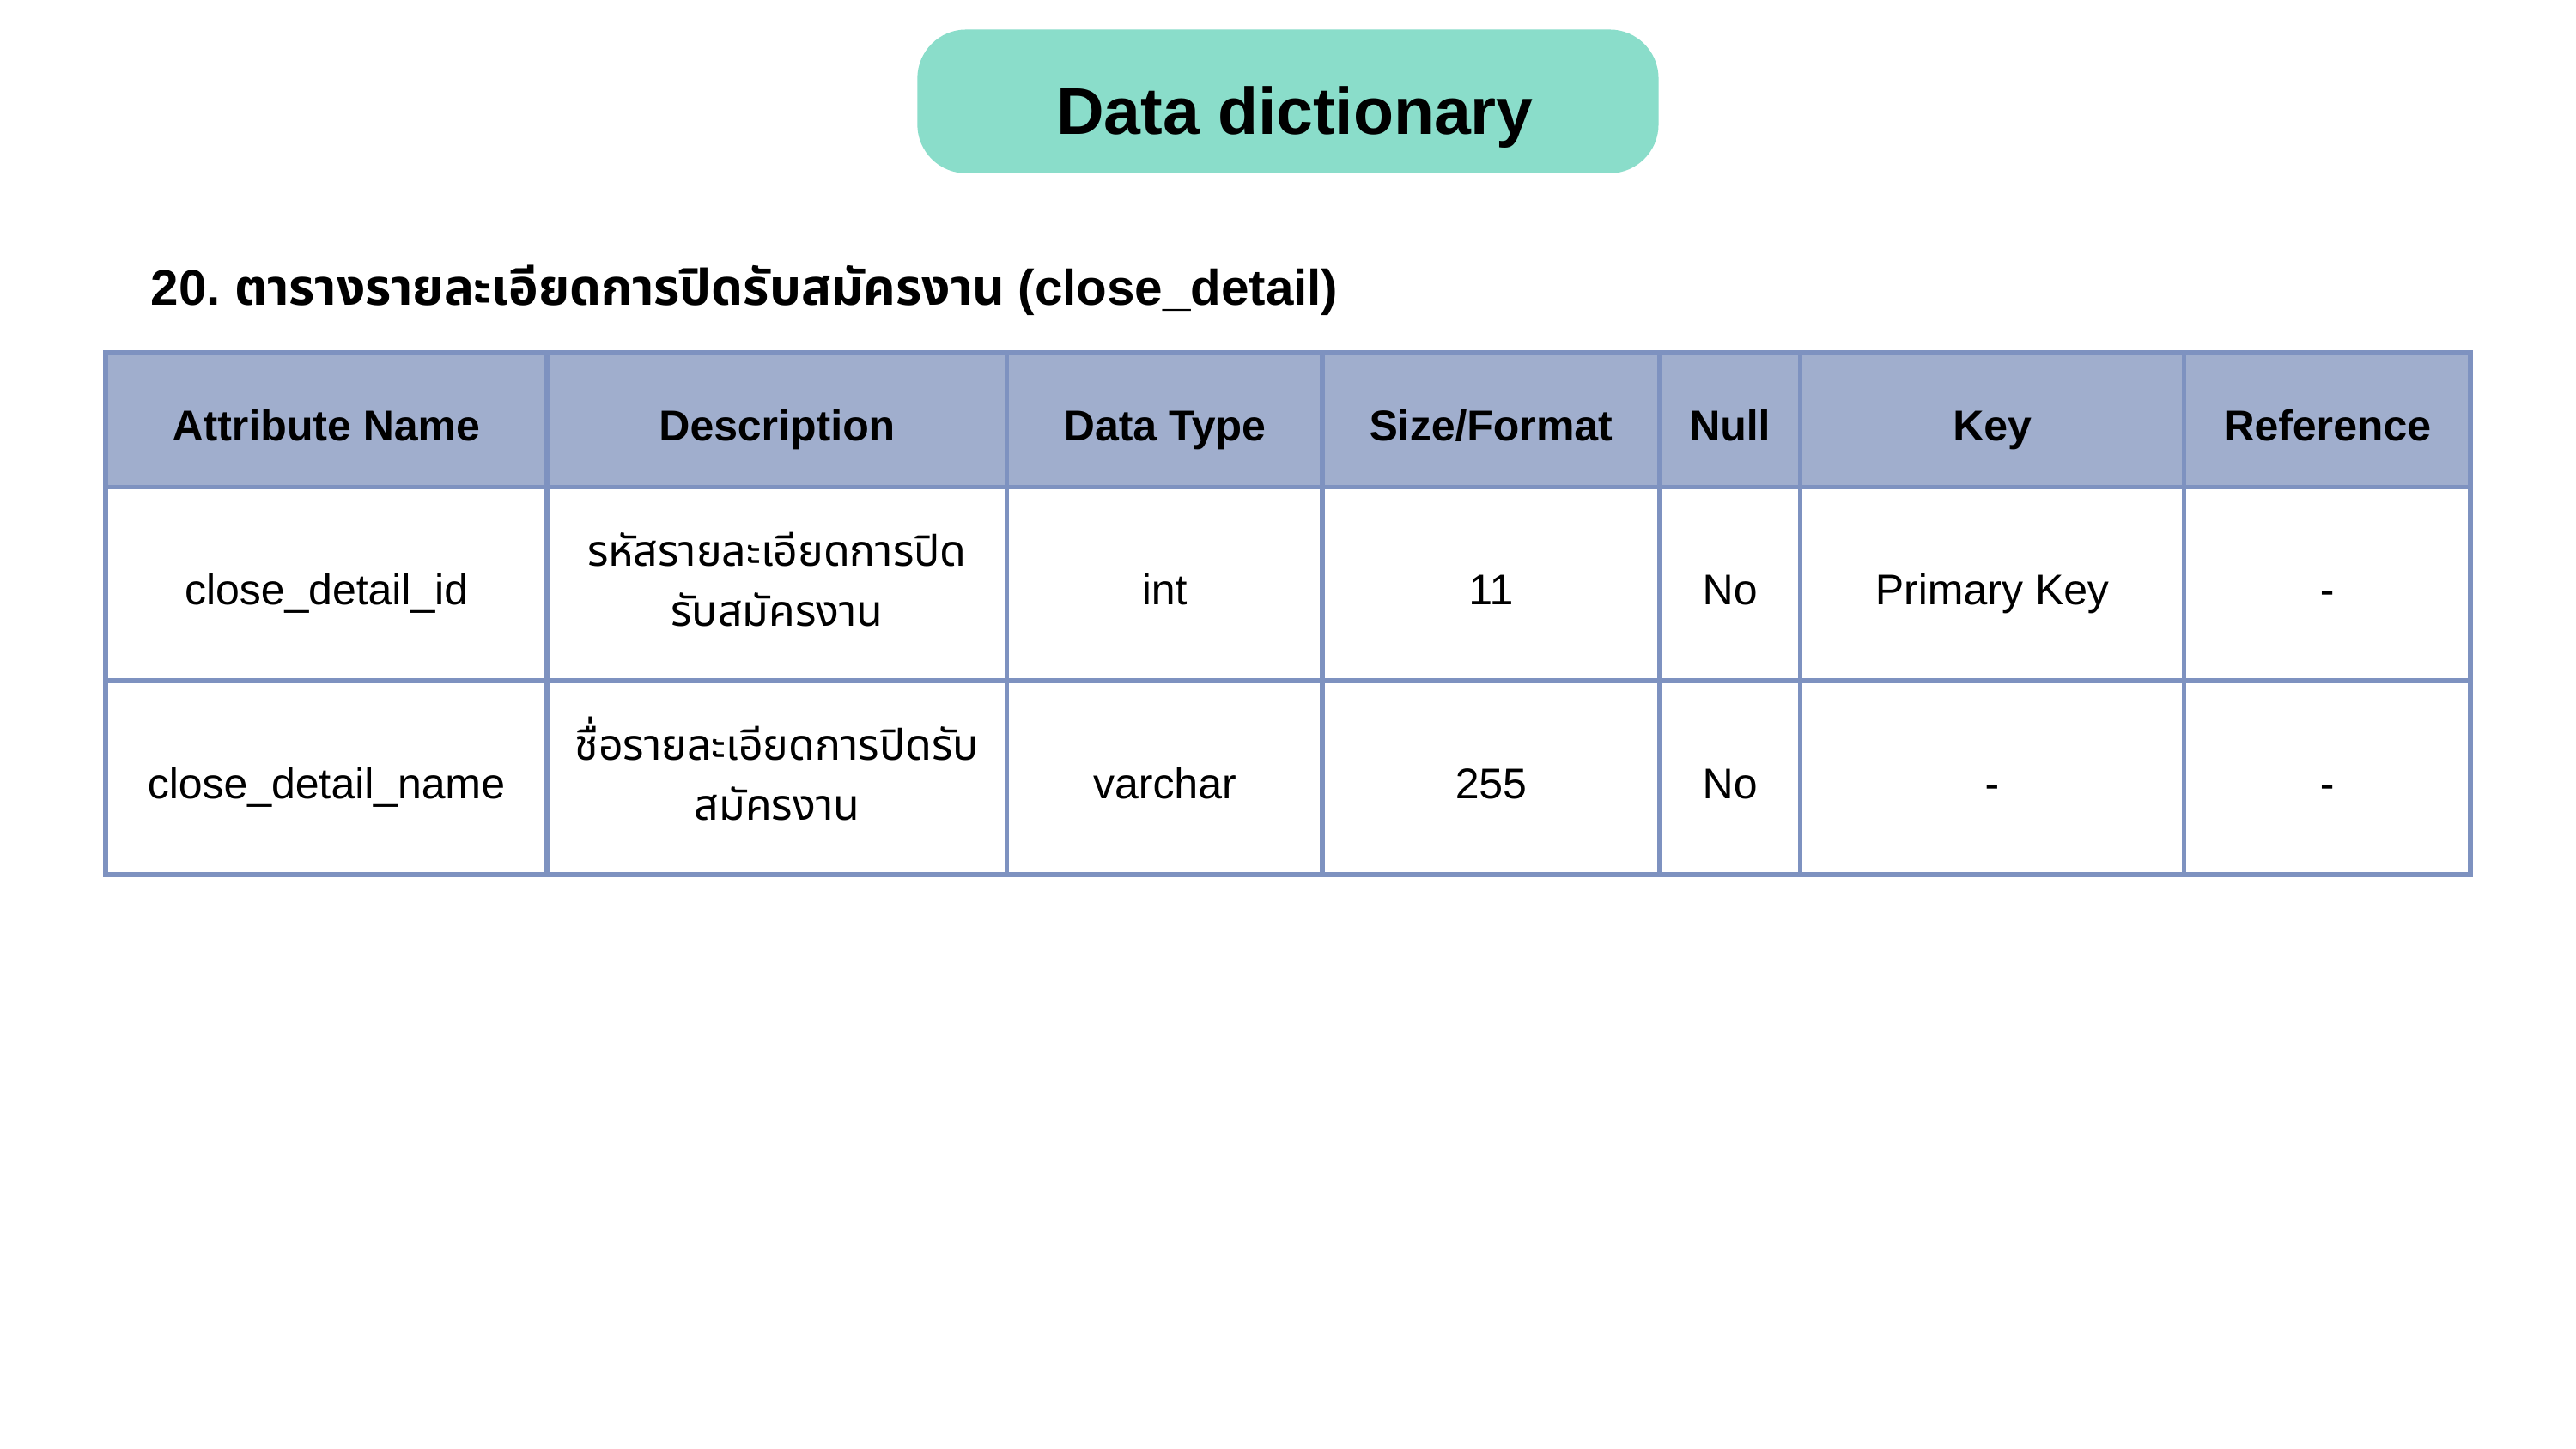

Data dictionary
20. ตารางรายละเอียดการปิดรับสมัครงาน (close_detail)
| Attribute Name | Description | Data Type | Size/Format | Null | Key | Reference |
| --- | --- | --- | --- | --- | --- | --- |
| close\_detail\_id | รหัสรายละเอียดการปิดรับสมัครงาน | int | 11 | No | Primary Key | - |
| close\_detail\_name | ชื่อรายละเอียดการปิดรับสมัครงาน | varchar | 255 | No | - | - |